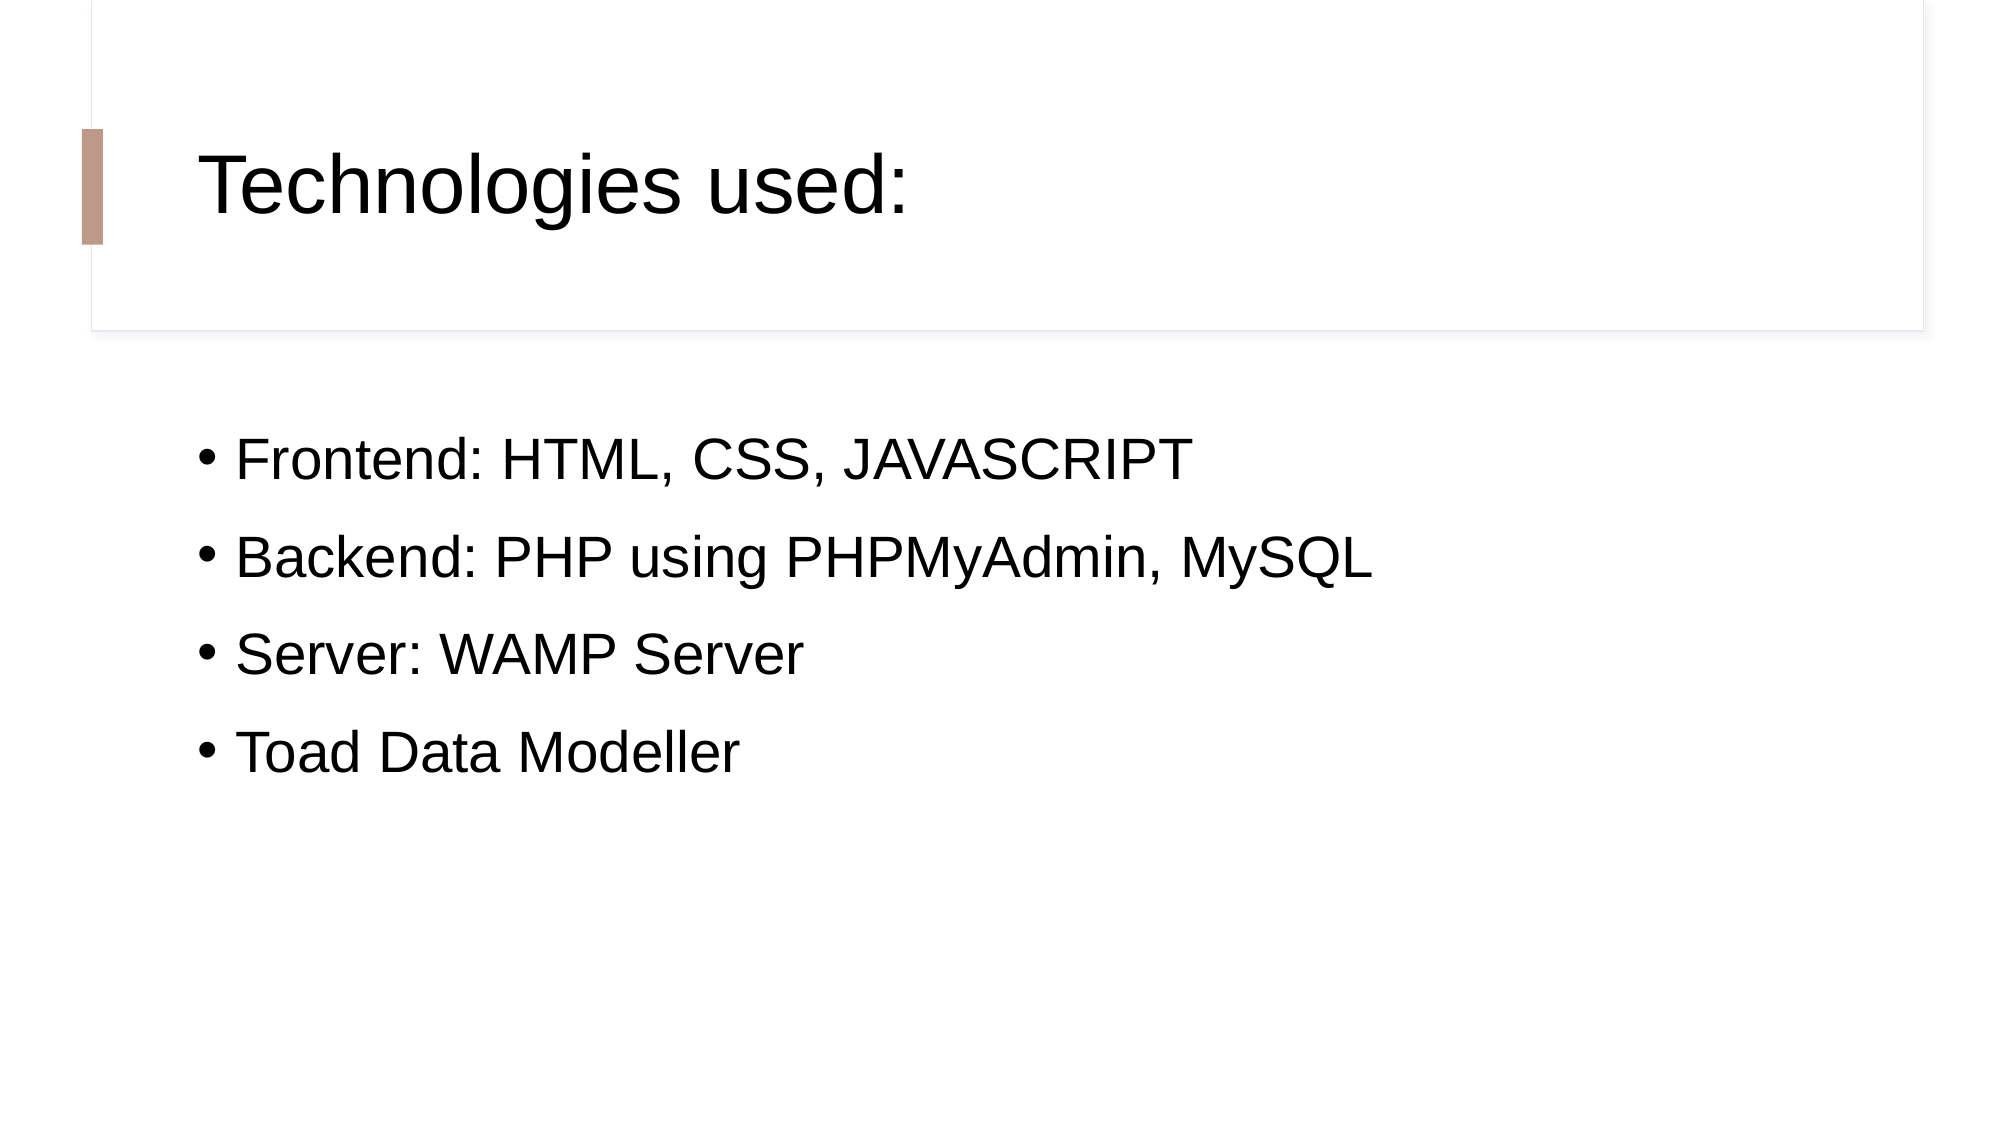

# Technologies used:
Frontend: HTML, CSS, JAVASCRIPT
Backend: PHP using PHPMyAdmin, MySQL
Server: WAMP Server
Toad Data Modeller